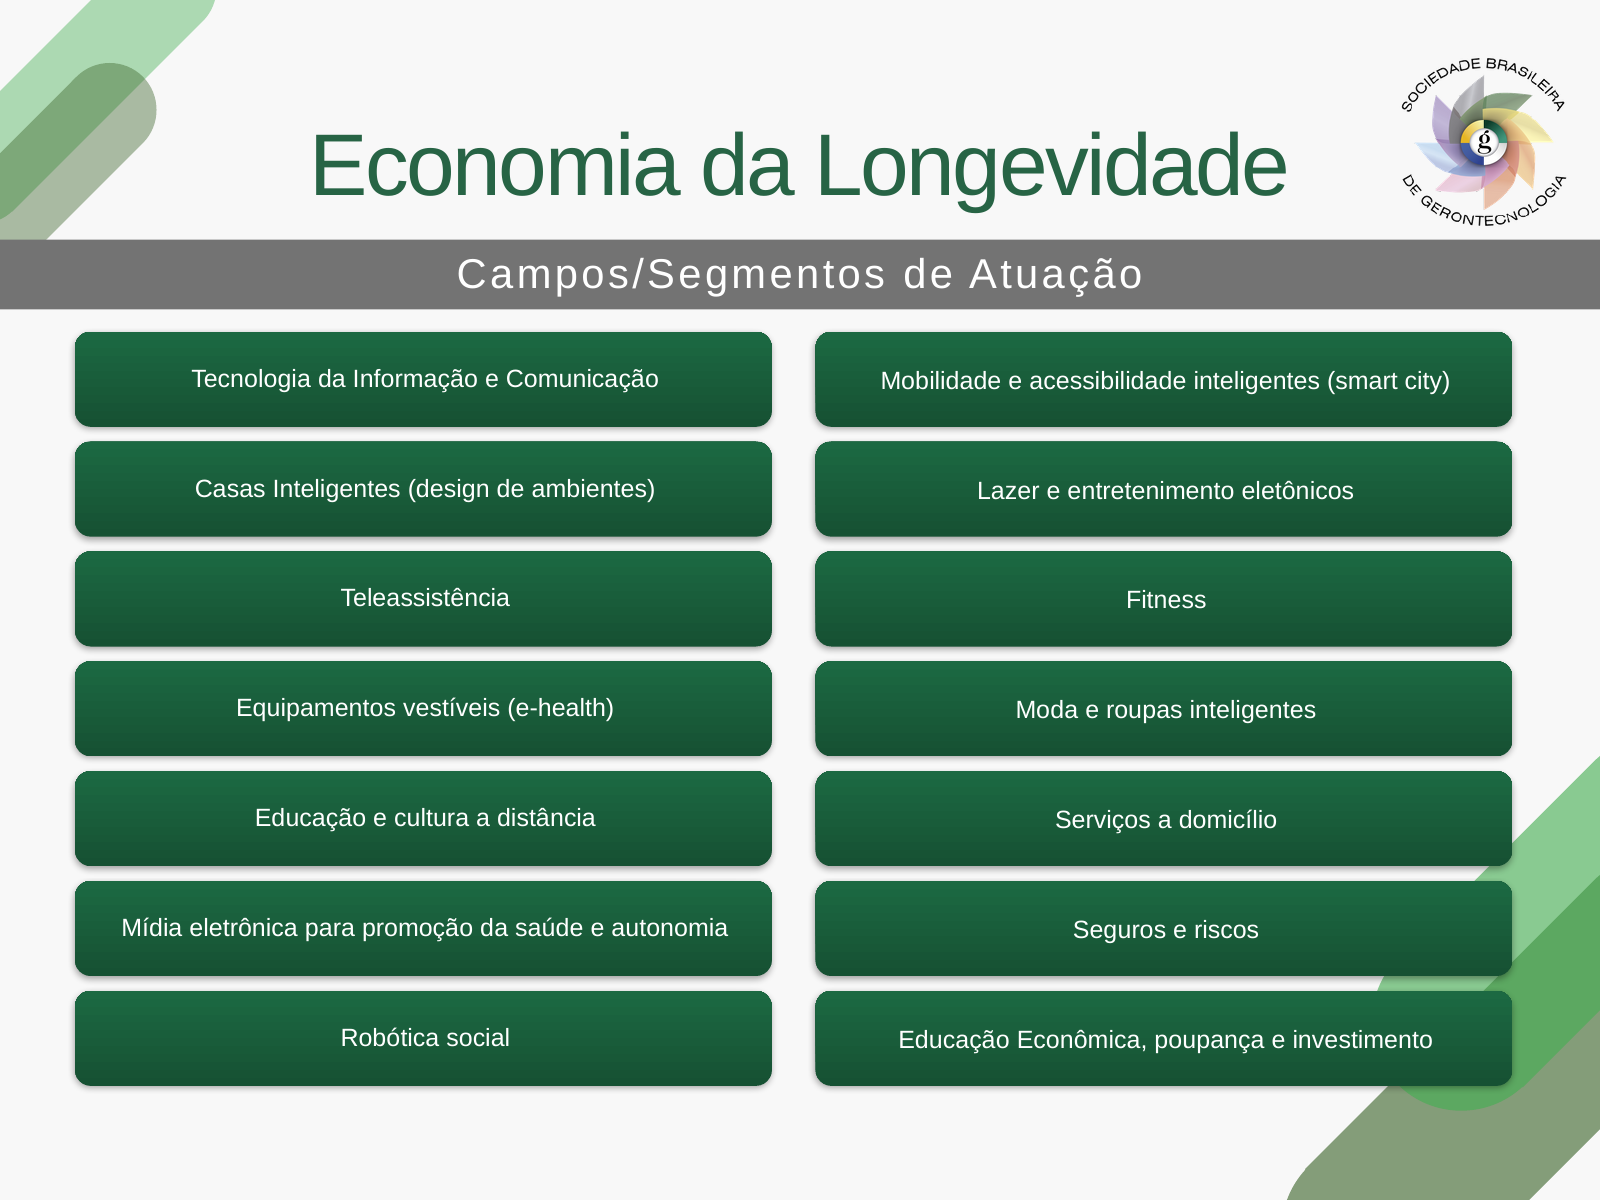

# Economia da Longevidade
Campos/Segmentos de Atuação
Tecnologia da Informação e Comunicação
Casas Inteligentes (design de ambientes)
Teleassistência
Equipamentos vestíveis (e-health)
Educação e cultura a distância
Mídia eletrônica para promoção da saúde e autonomia
Robótica social
Mobilidade e acessibilidade inteligentes (smart city)
Lazer e entretenimento eletônicos
Fitness
Moda e roupas inteligentes
Serviços a domicílio
Seguros e riscos
Educação Econômica, poupança e investimento